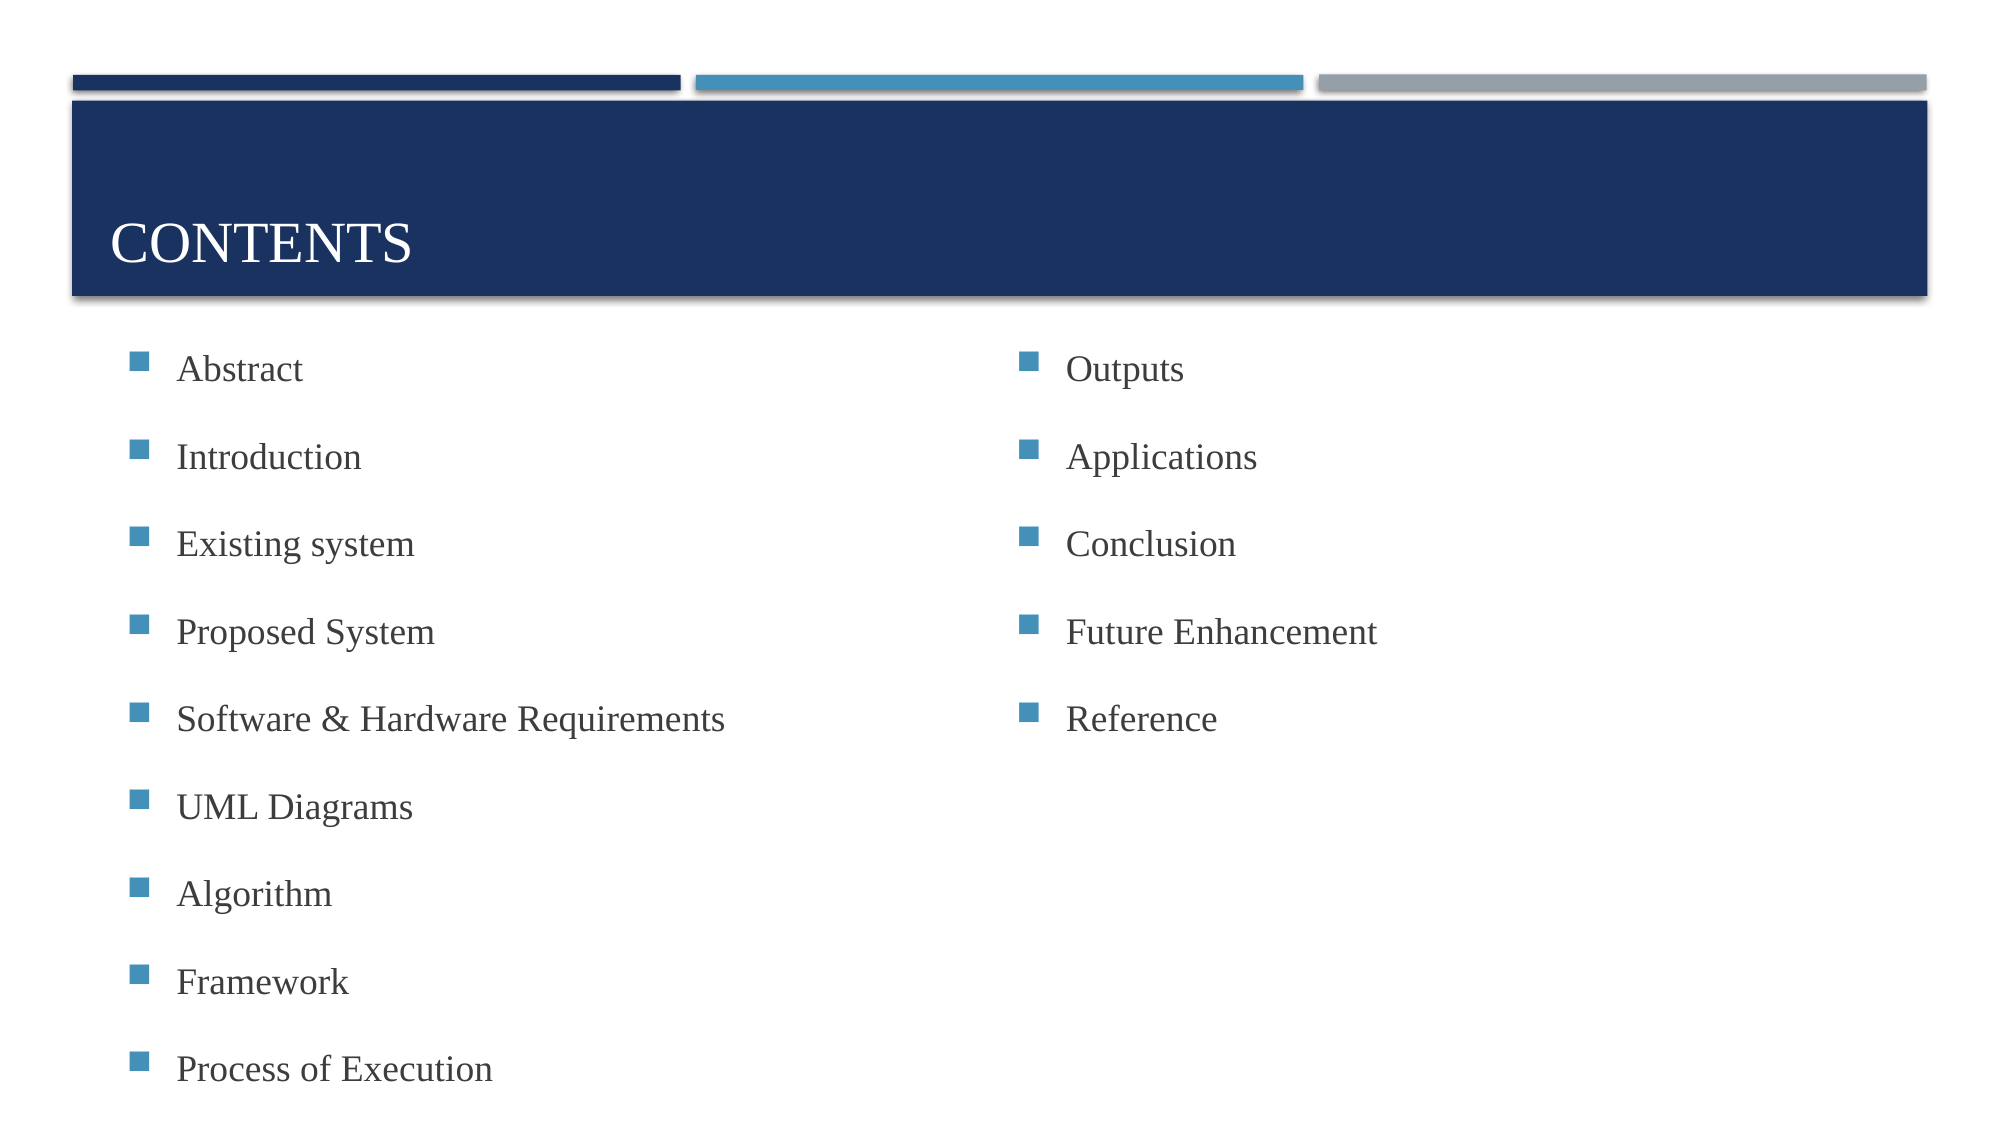

# contents
Abstract
Introduction
Existing system
Proposed System
Software & Hardware Requirements
UML Diagrams
Algorithm
Framework
Process of Execution
Outputs
Applications
Conclusion
Future Enhancement
Reference